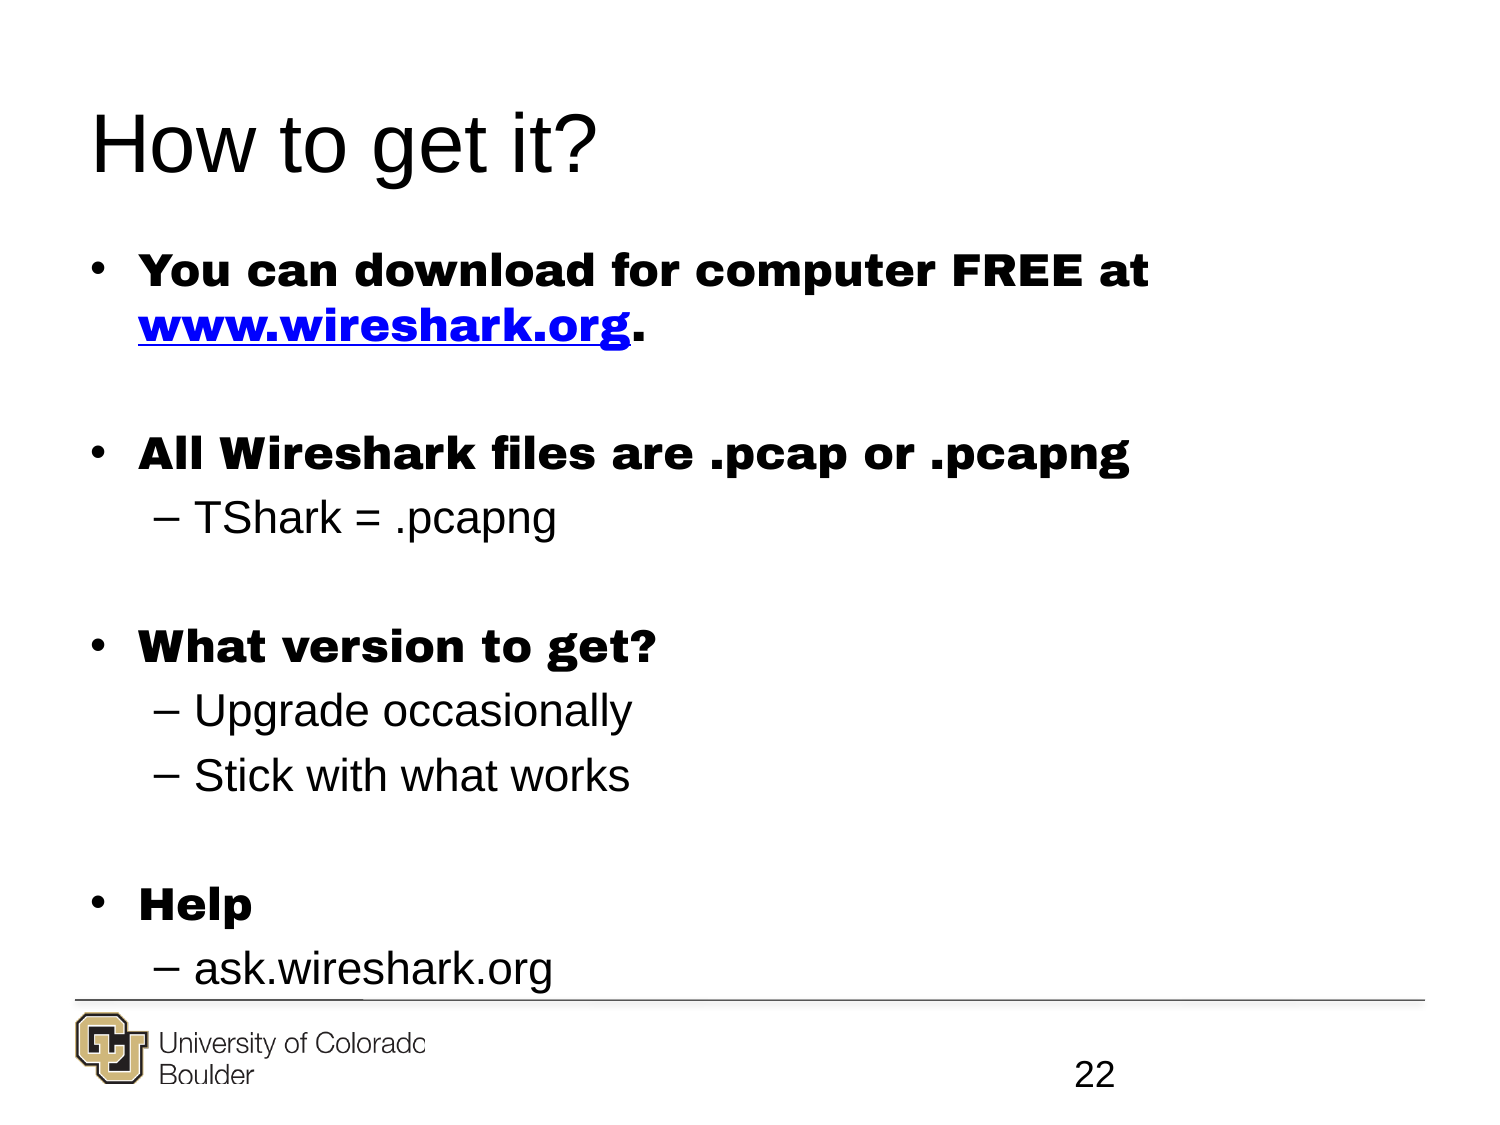

# How to get it?
You can download for computer FREE at www.wireshark.org.

All Wireshark files are .pcap or .pcapng
TShark = .pcapng

What version to get?
Upgrade occasionally
Stick with what works

Help
ask.wireshark.org
22